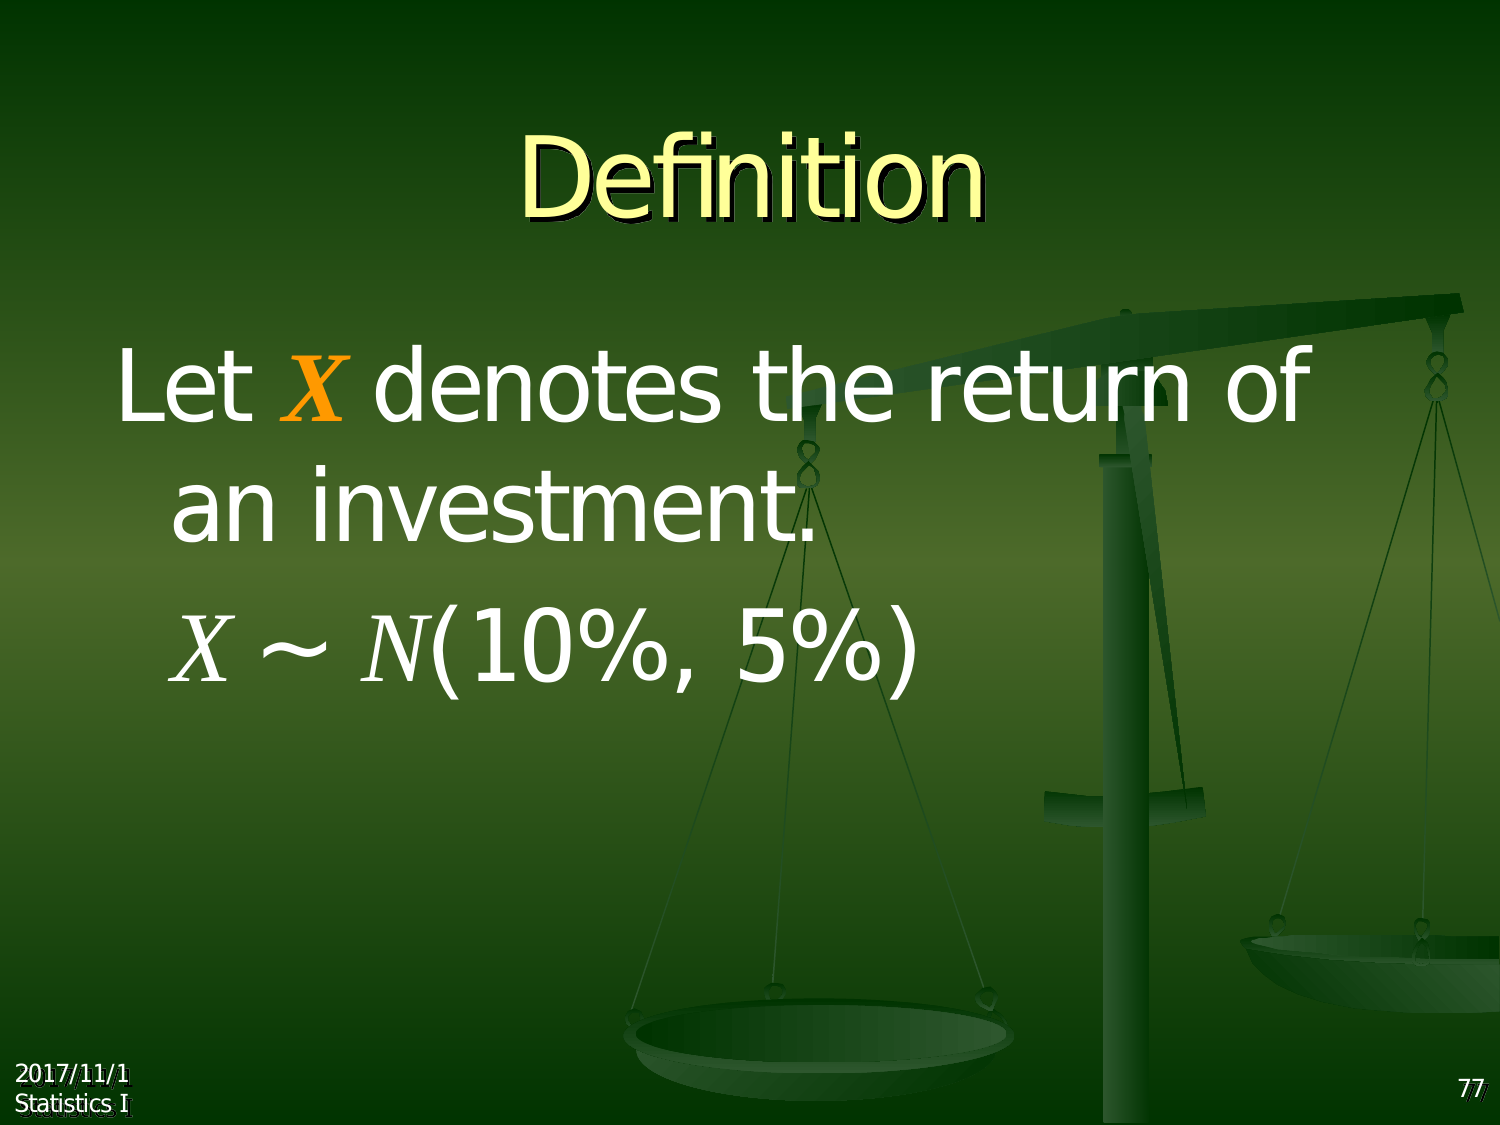

# Definition
Let X denotes the return of an investment.
	X ~ N(10%, 5%)
2017/11/1
Statistics I
77